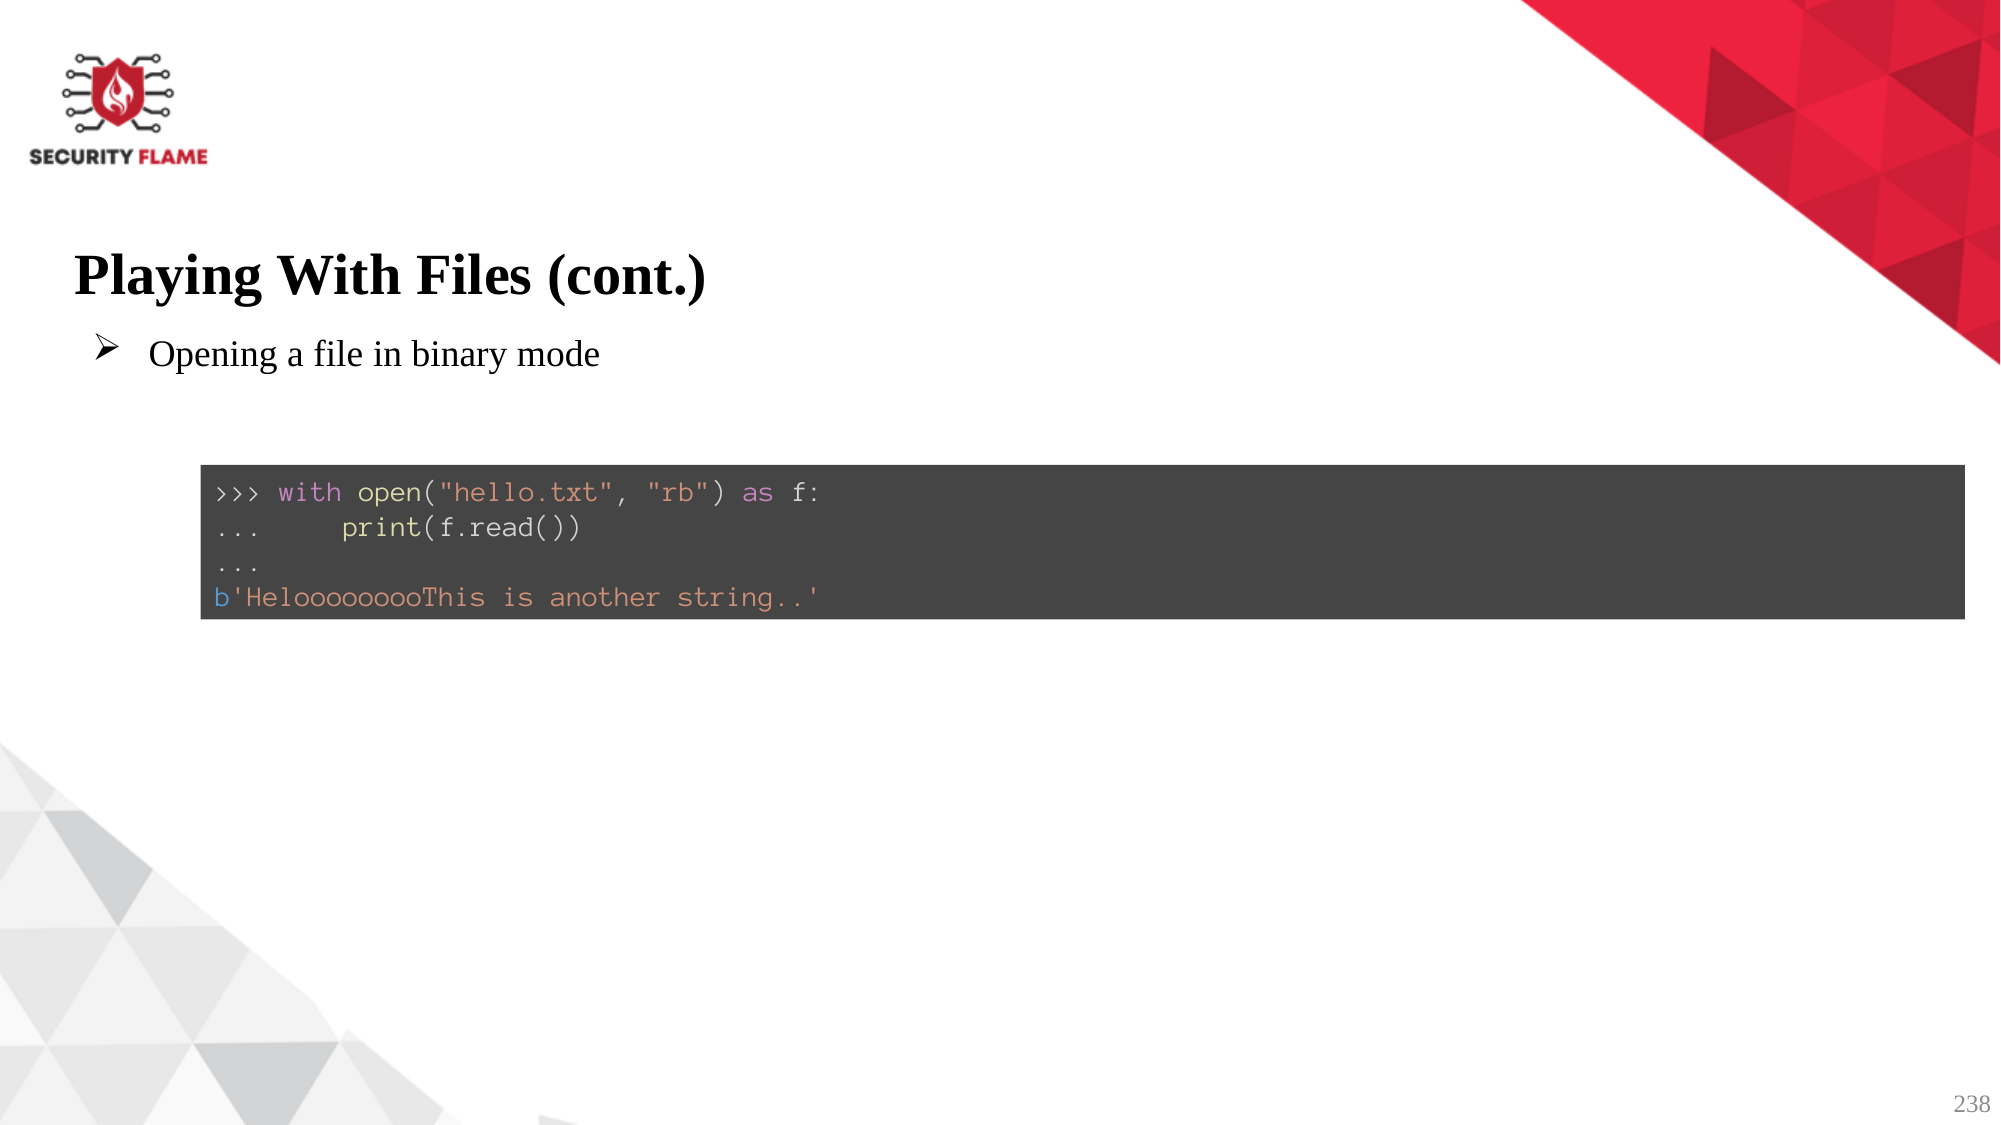

Playing With Files (cont.)
Opening a file in binary mode
>>> with open("hello.txt", "rb") as f:
...     print(f.read())
...
b'HelooooooooThis is another string..'
238